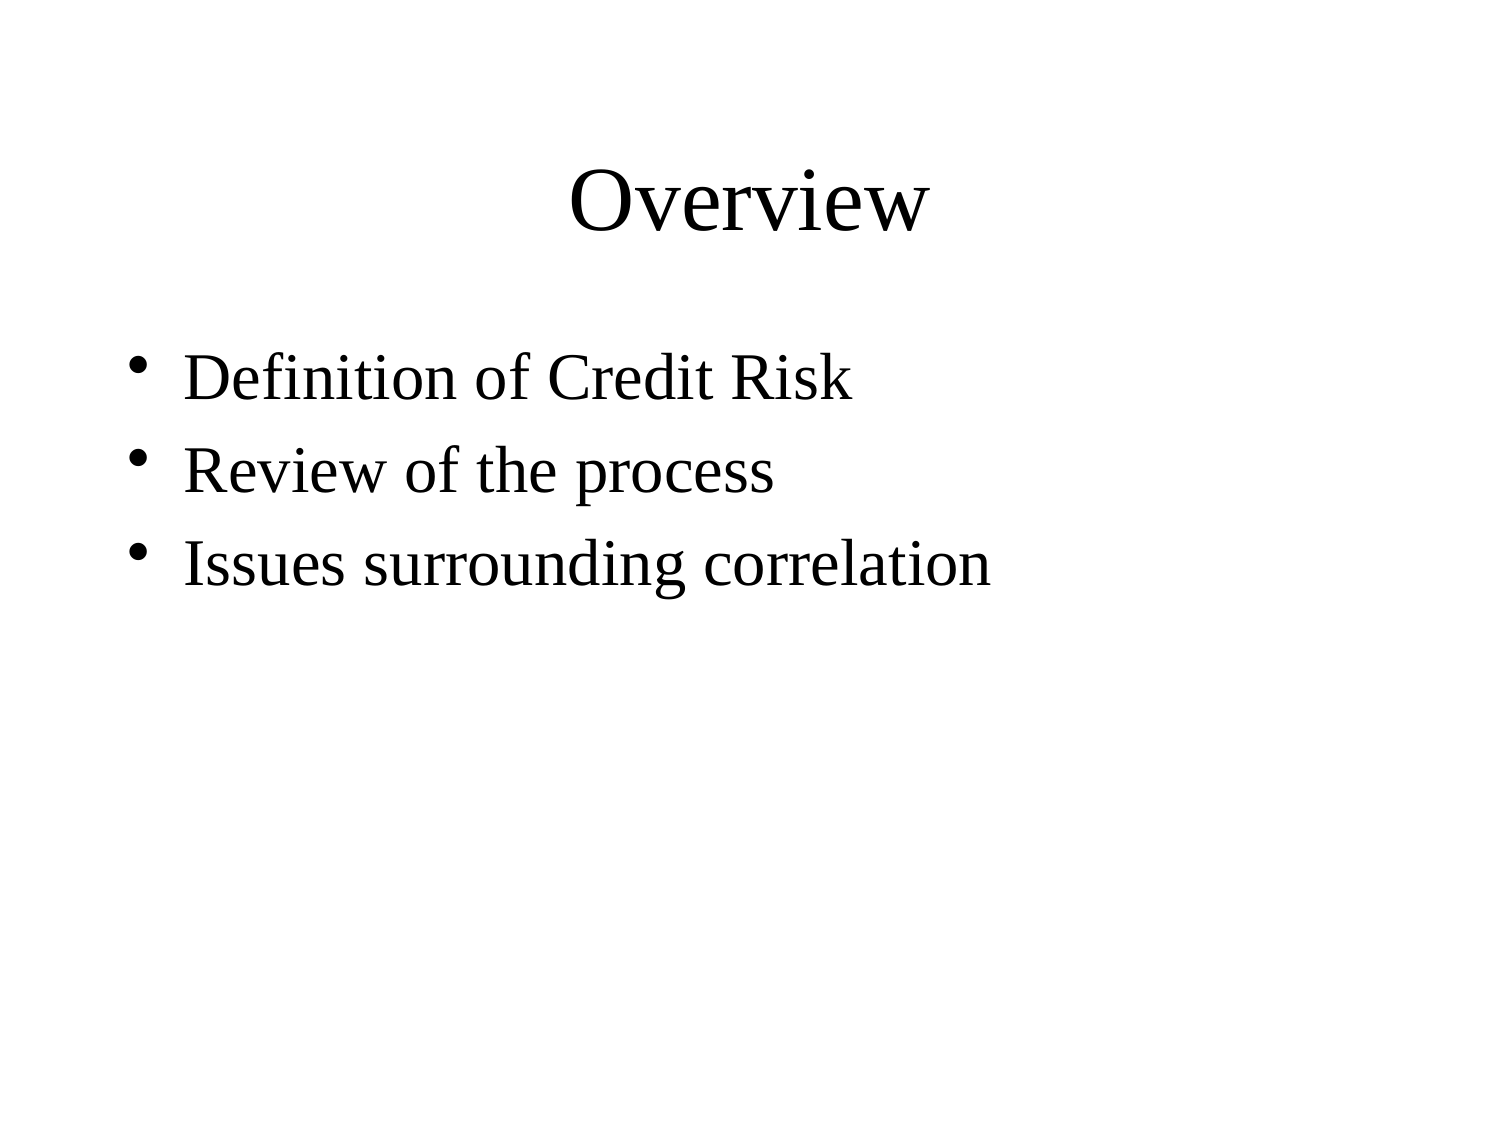

# Overview
Definition of Credit Risk
Review of the process
Issues surrounding correlation